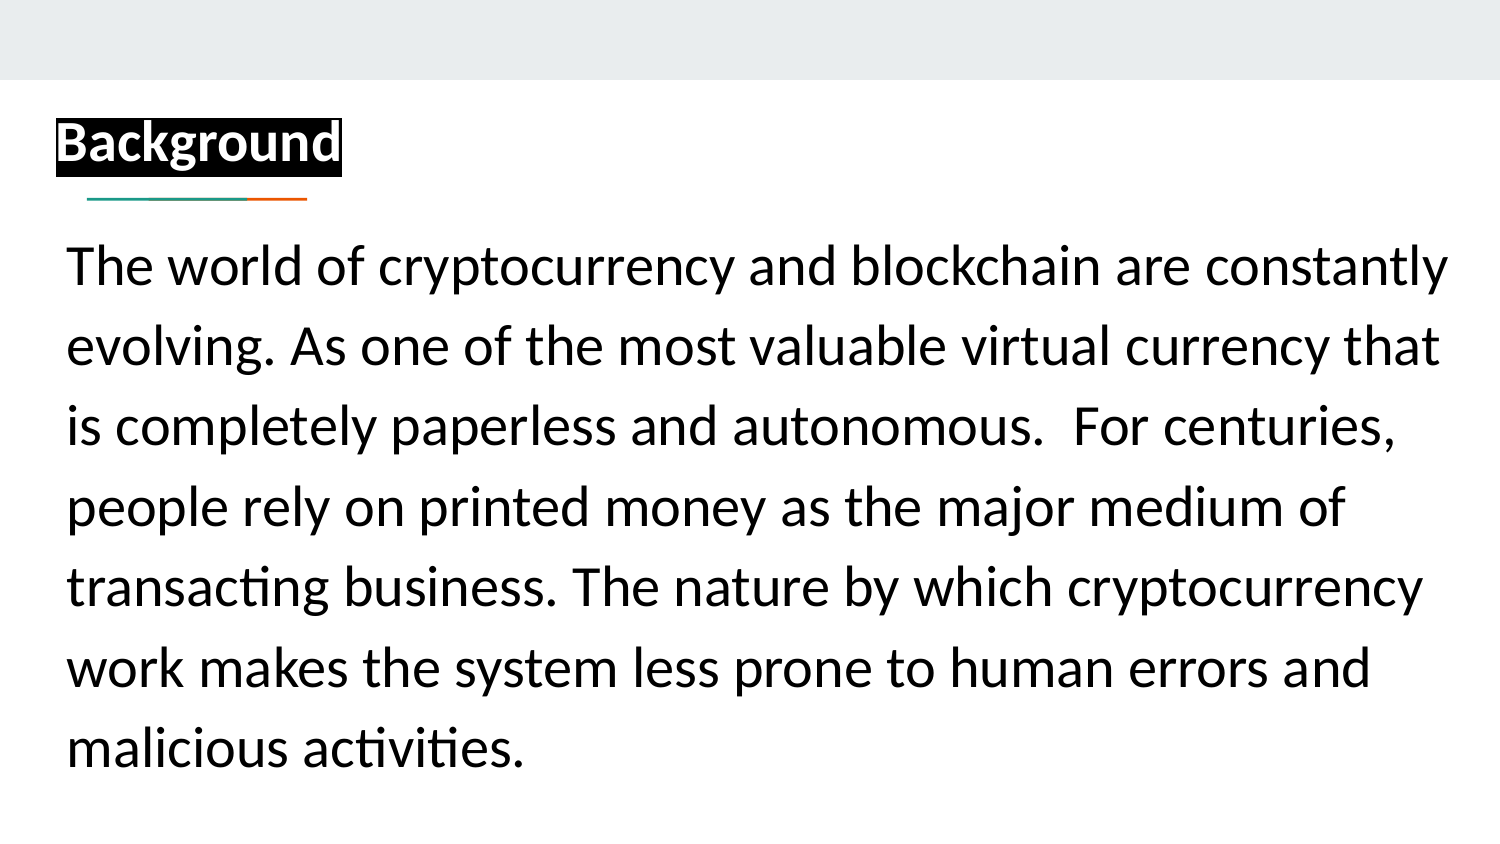

# Background
The world of cryptocurrency and blockchain are constantly evolving. As one of the most valuable virtual currency that is completely paperless and autonomous.  For centuries, people rely on printed money as the major medium of transacting business. The nature by which cryptocurrency work makes the system less prone to human errors and malicious activities.